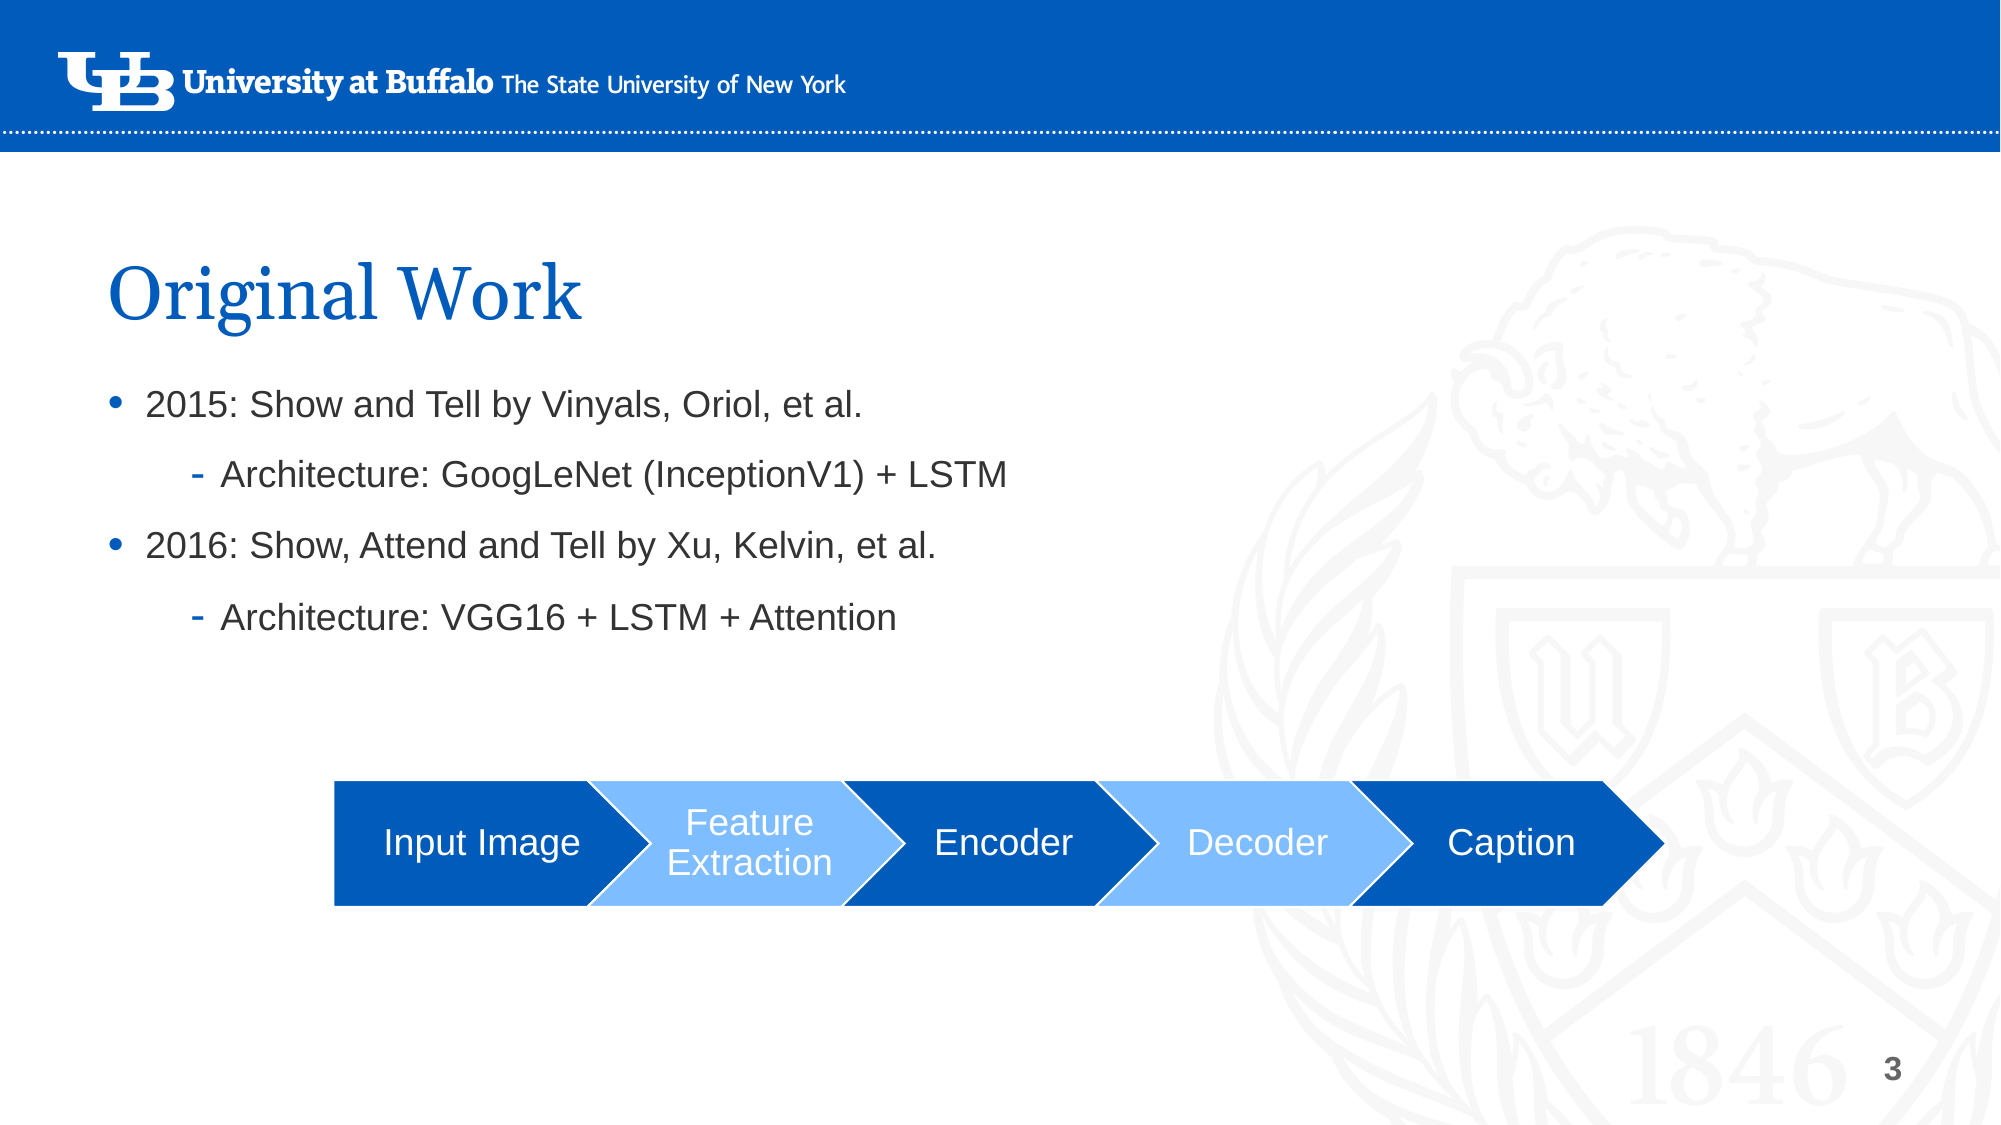

# Original Work
2015: Show and Tell by Vinyals, Oriol, et al.
Architecture: GoogLeNet (InceptionV1) + LSTM
2016: Show, Attend and Tell by Xu, Kelvin, et al.
Architecture: VGG16 + LSTM + Attention
Input Image
Feature Extraction
Encoder
Decoder
Caption
3